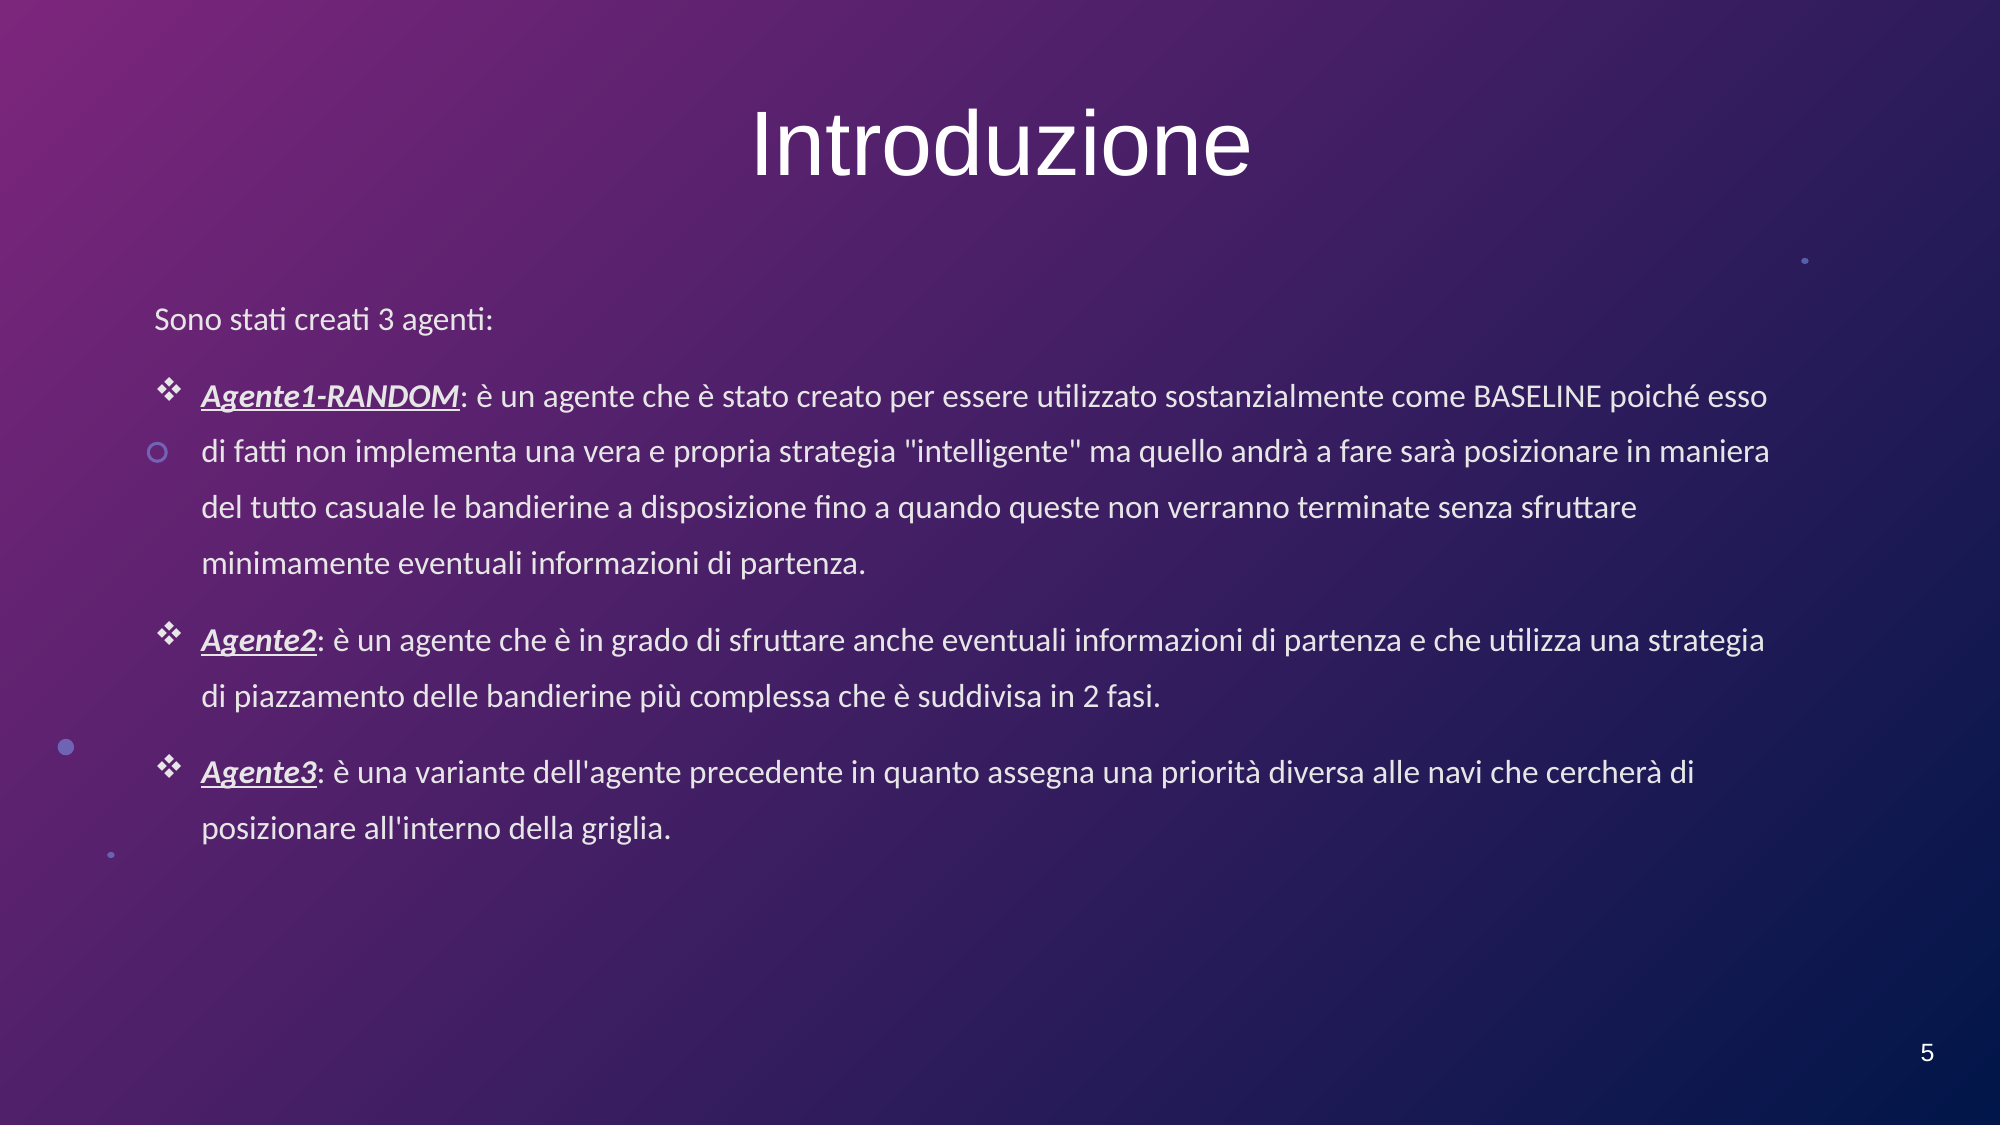

# Introduzione
Sono stati creati 3 agenti:
Agente1-RANDOM: è un agente che è stato creato per essere utilizzato sostanzialmente come BASELINE poiché esso di fatti non implementa una vera e propria strategia "intelligente" ma quello andrà a fare sarà posizionare in maniera del tutto casuale le bandierine a disposizione fino a quando queste non verranno terminate senza sfruttare minimamente eventuali informazioni di partenza.
Agente2: è un agente che è in grado di sfruttare anche eventuali informazioni di partenza e che utilizza una strategia di piazzamento delle bandierine più complessa che è suddivisa in 2 fasi.
Agente3: è una variante dell'agente precedente in quanto assegna una priorità diversa alle navi che cercherà di posizionare all'interno della griglia.
5